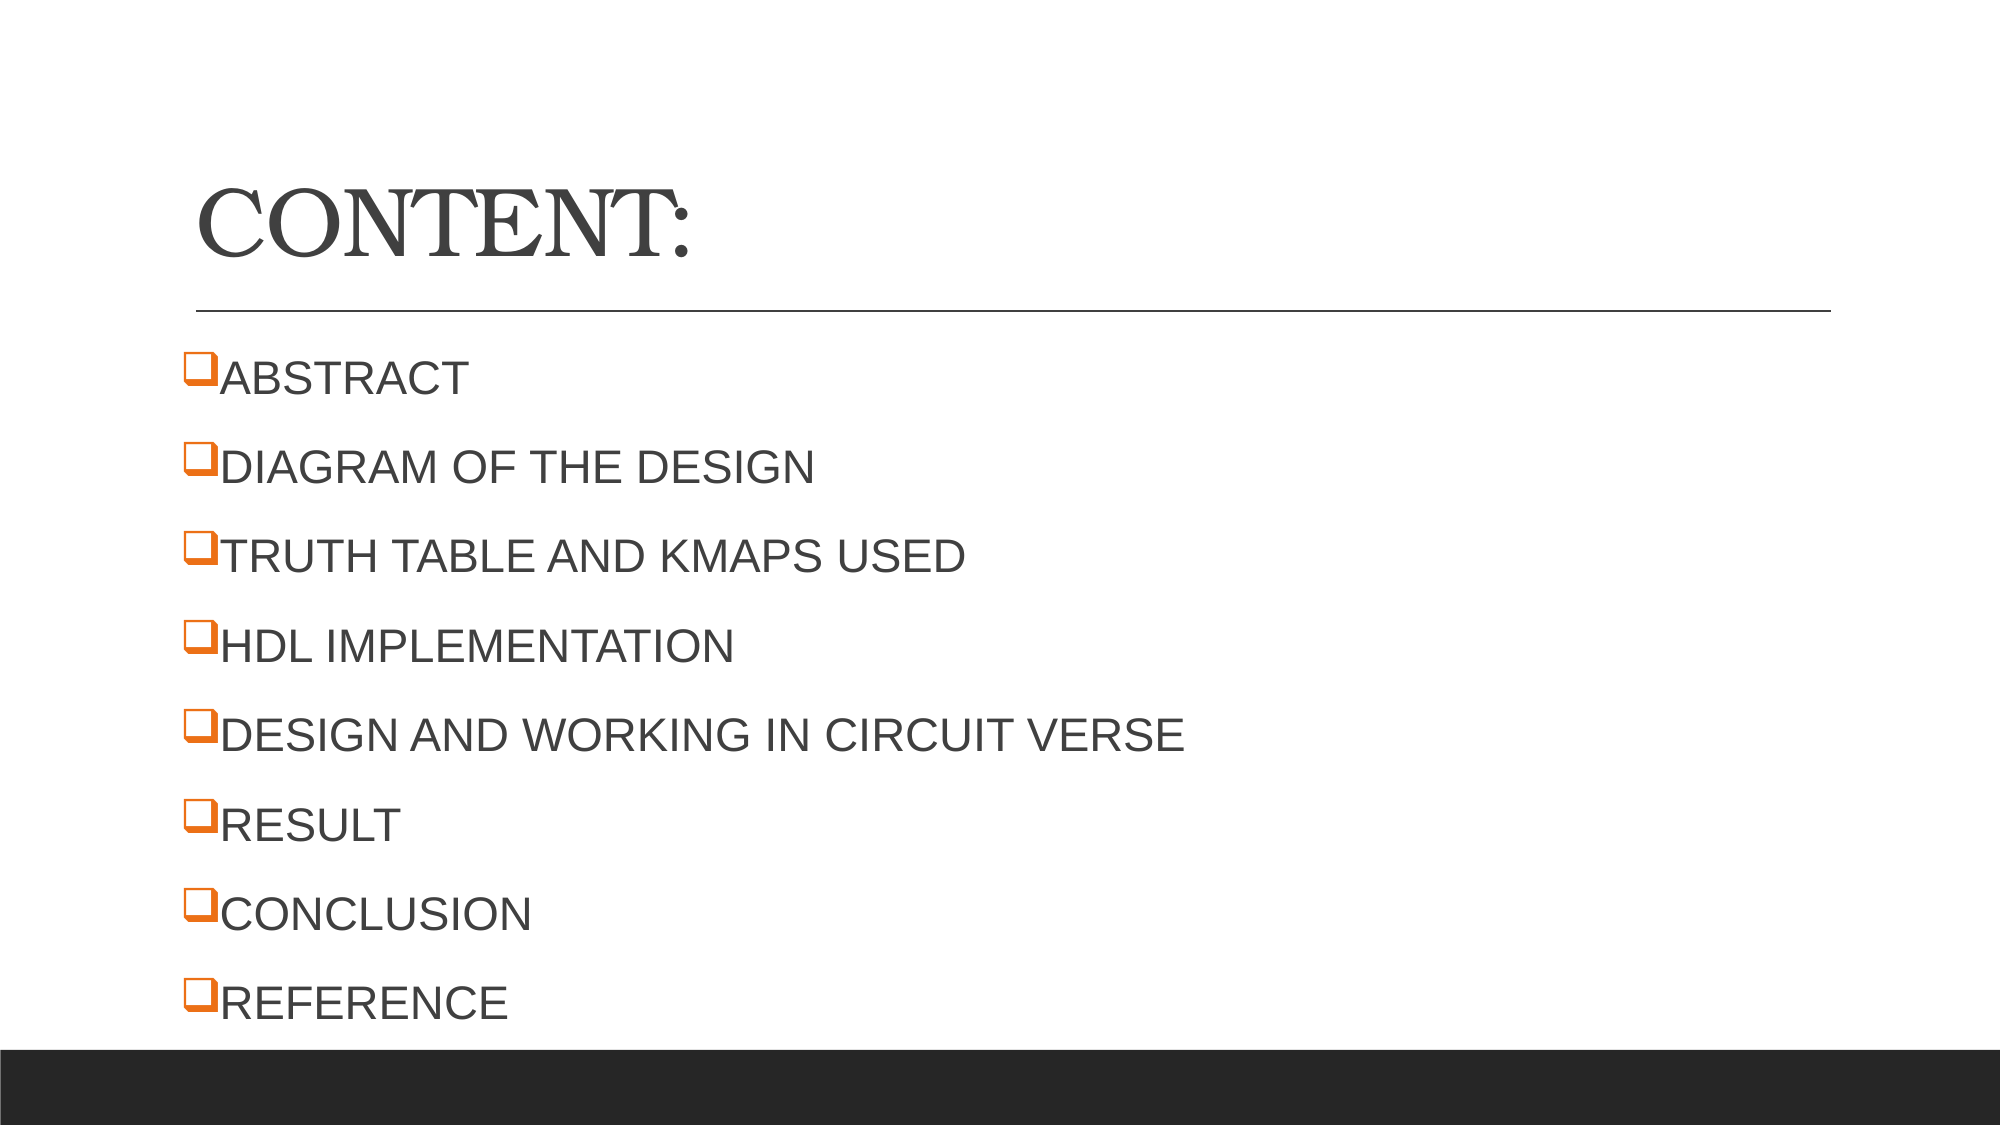

# CONTENT:
ABSTRACT
DIAGRAM OF THE DESIGN
TRUTH TABLE AND KMAPS USED
HDL IMPLEMENTATION
DESIGN AND WORKING IN CIRCUIT VERSE
RESULT
CONCLUSION
REFERENCE